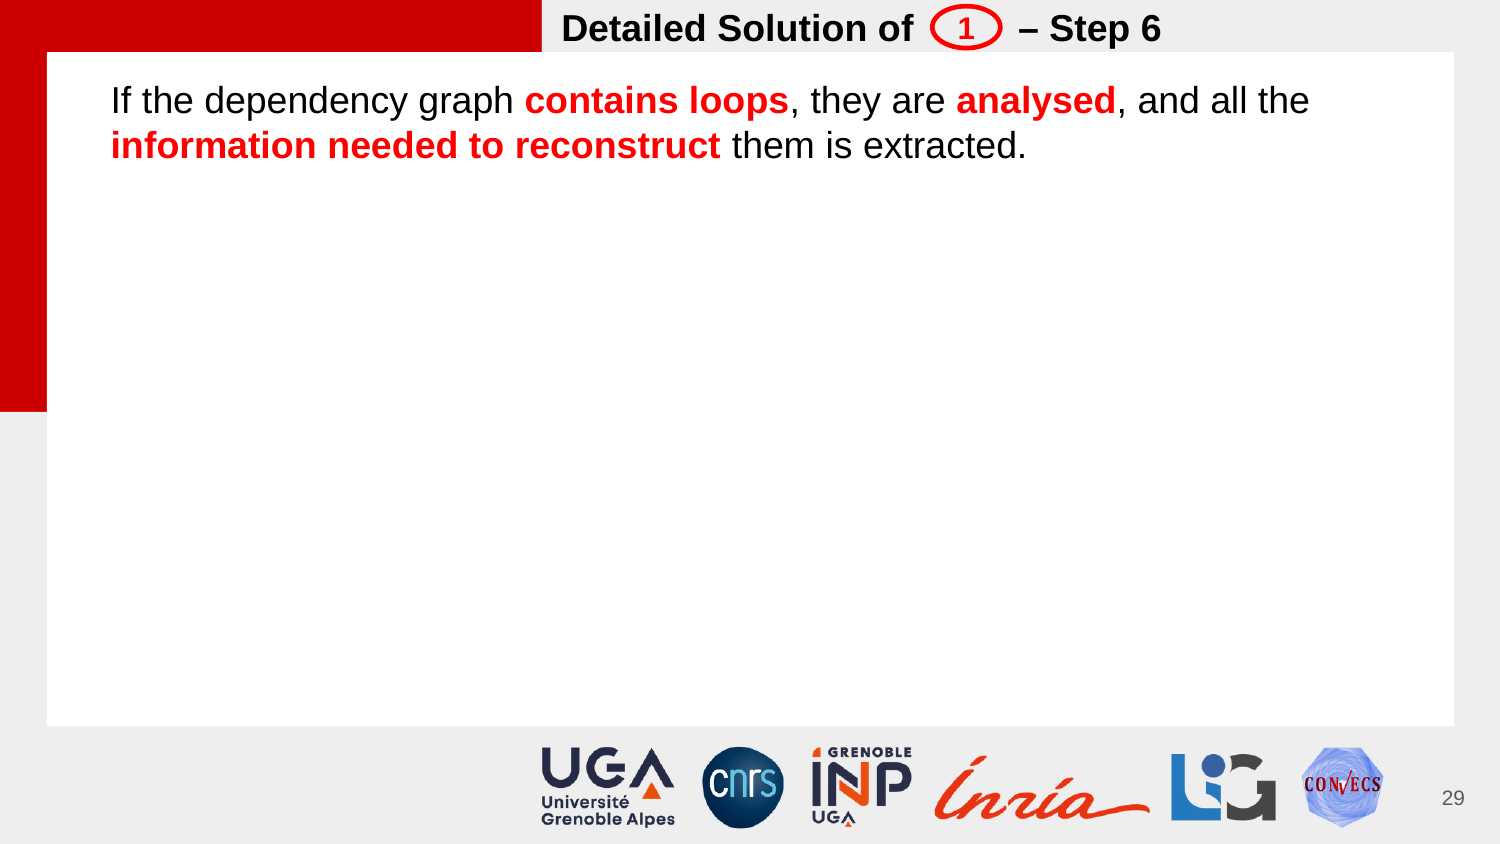

Detailed Solution of          – Step 6
1
If the dependency graph contains loops, they are analysed, and all the information needed to reconstruct them is extracted.
29